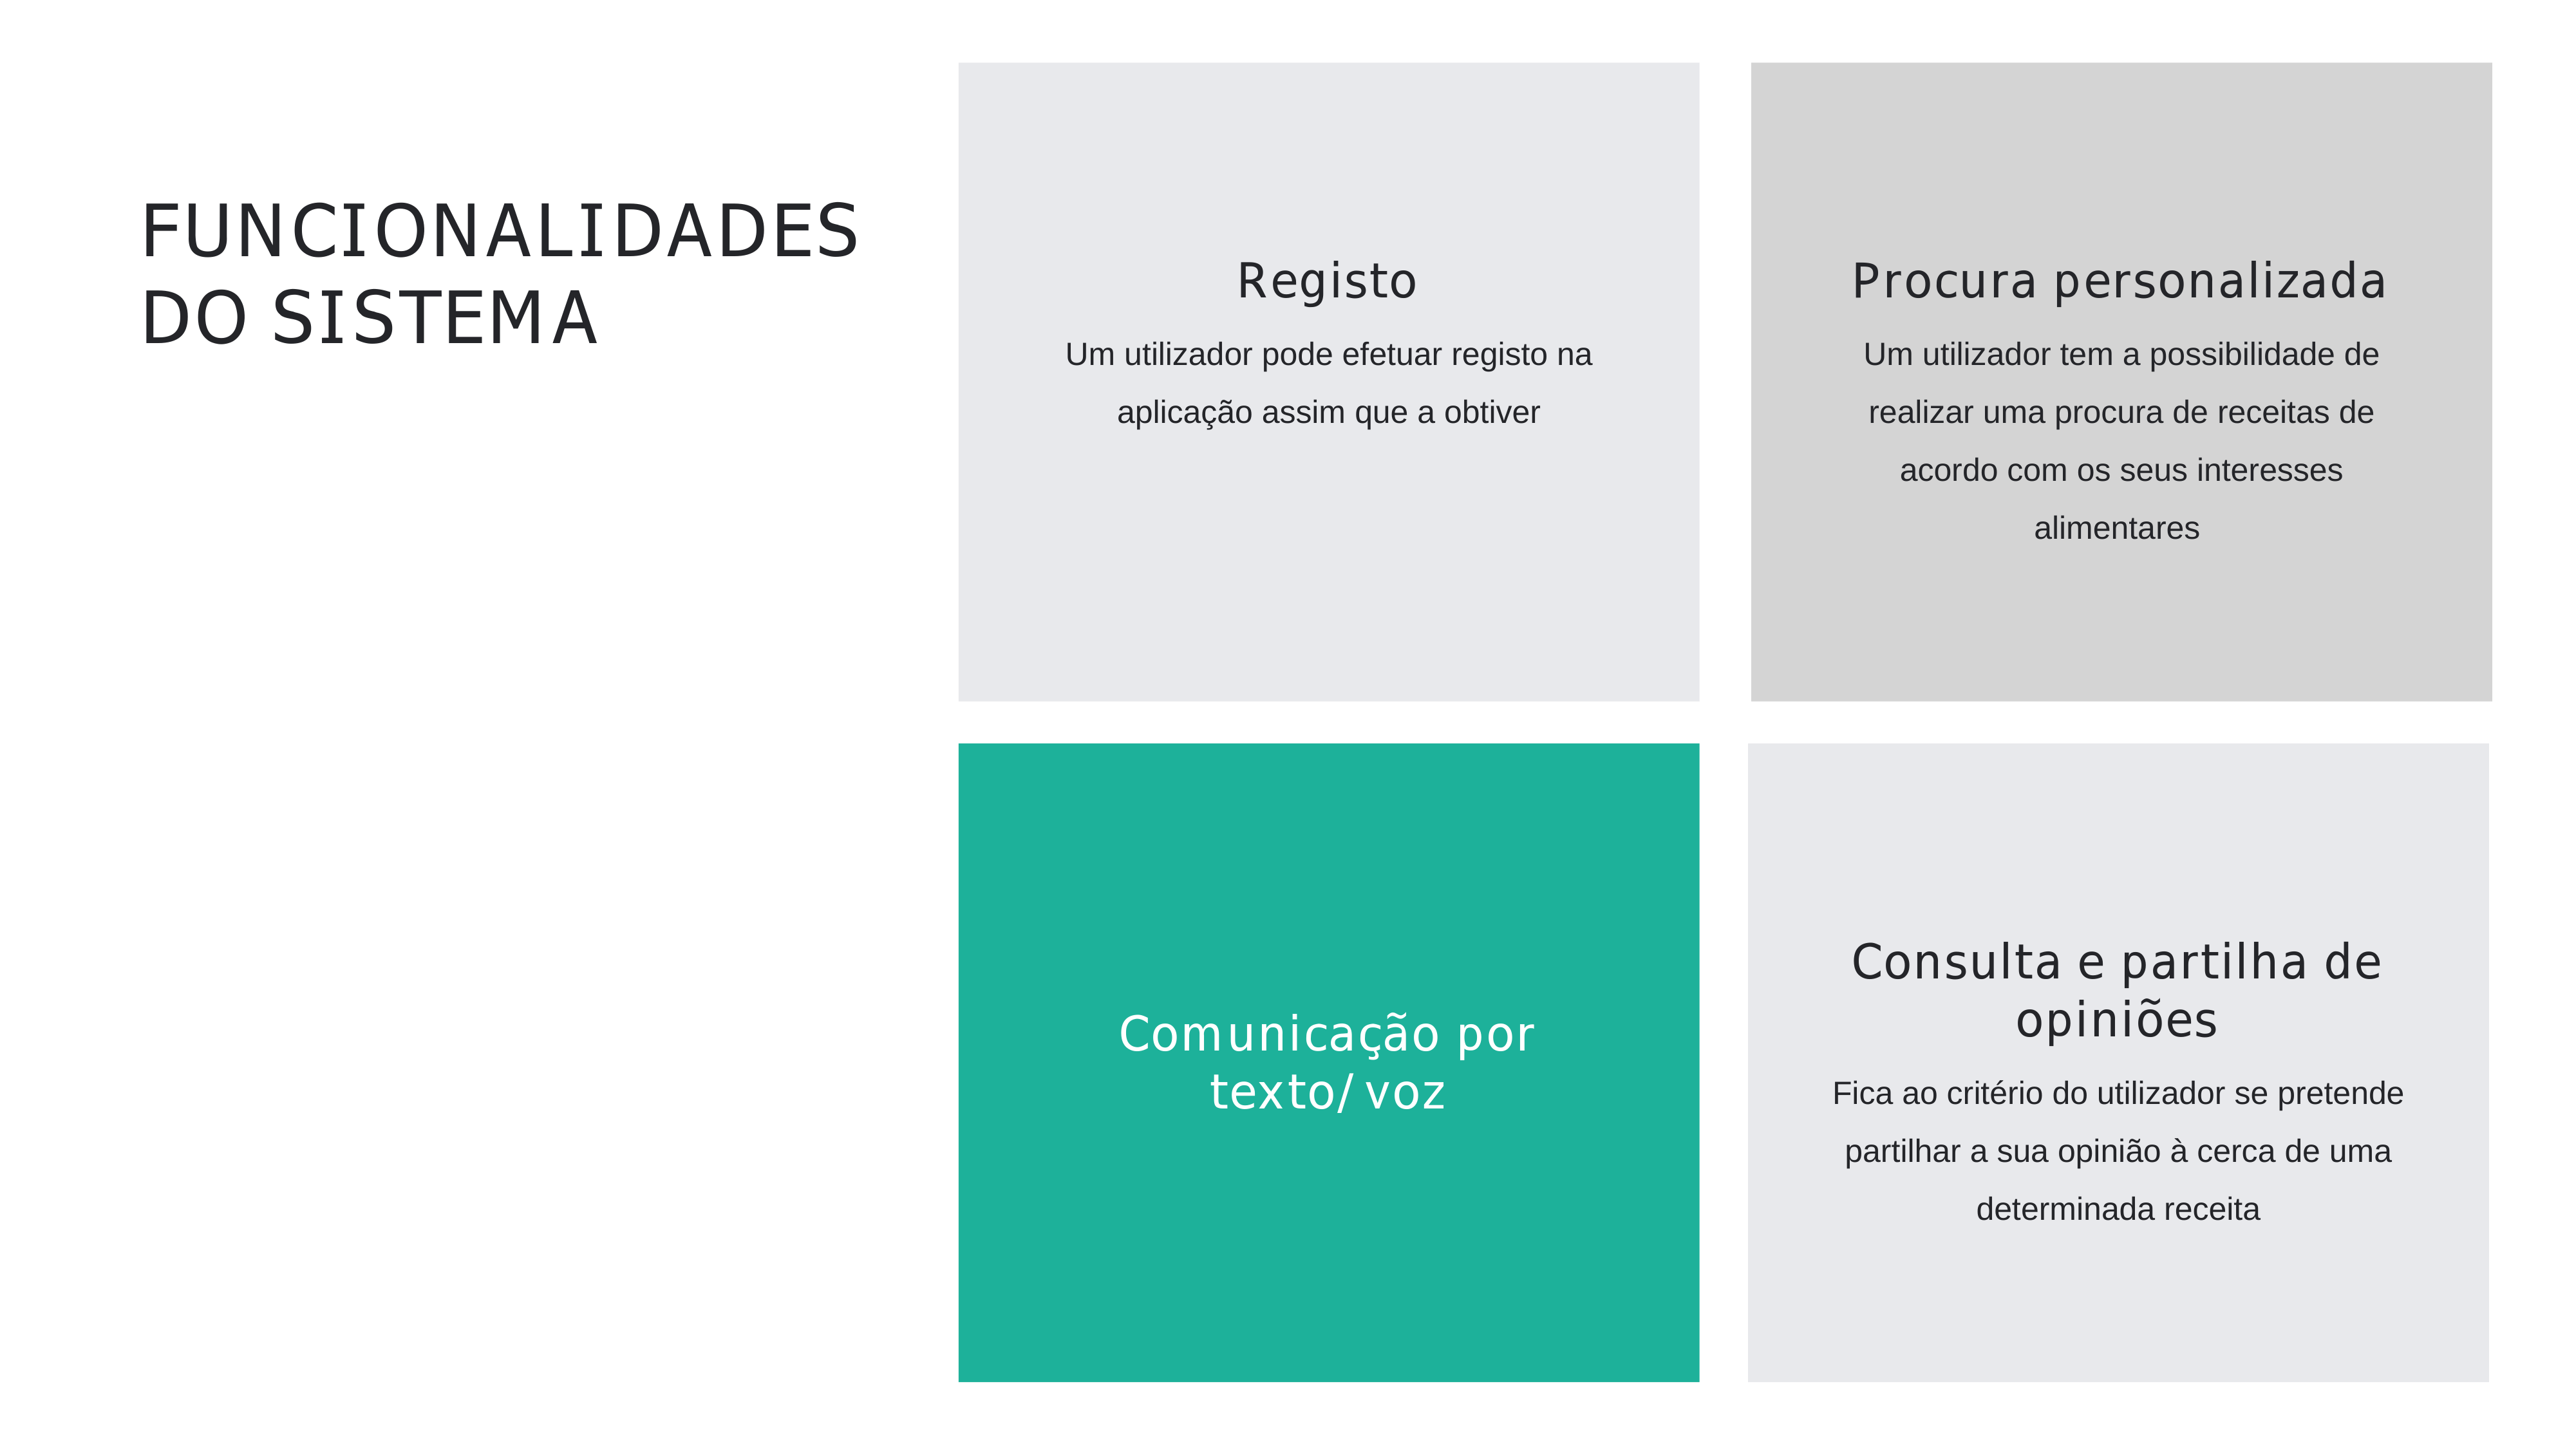

Registo
Um utilizador pode efetuar registo na aplicação assim que a obtiver

Procura personalizada
Um utilizador tem a possibilidade de realizar uma procura de receitas de acordo com os seus interesses alimentares
# FUNCIONALIDADES DO SISTEMA

Comunicação por texto/voz

Consulta e partilha de opiniões
Fica ao critério do utilizador se pretende partilhar a sua opinião à cerca de uma determinada receita